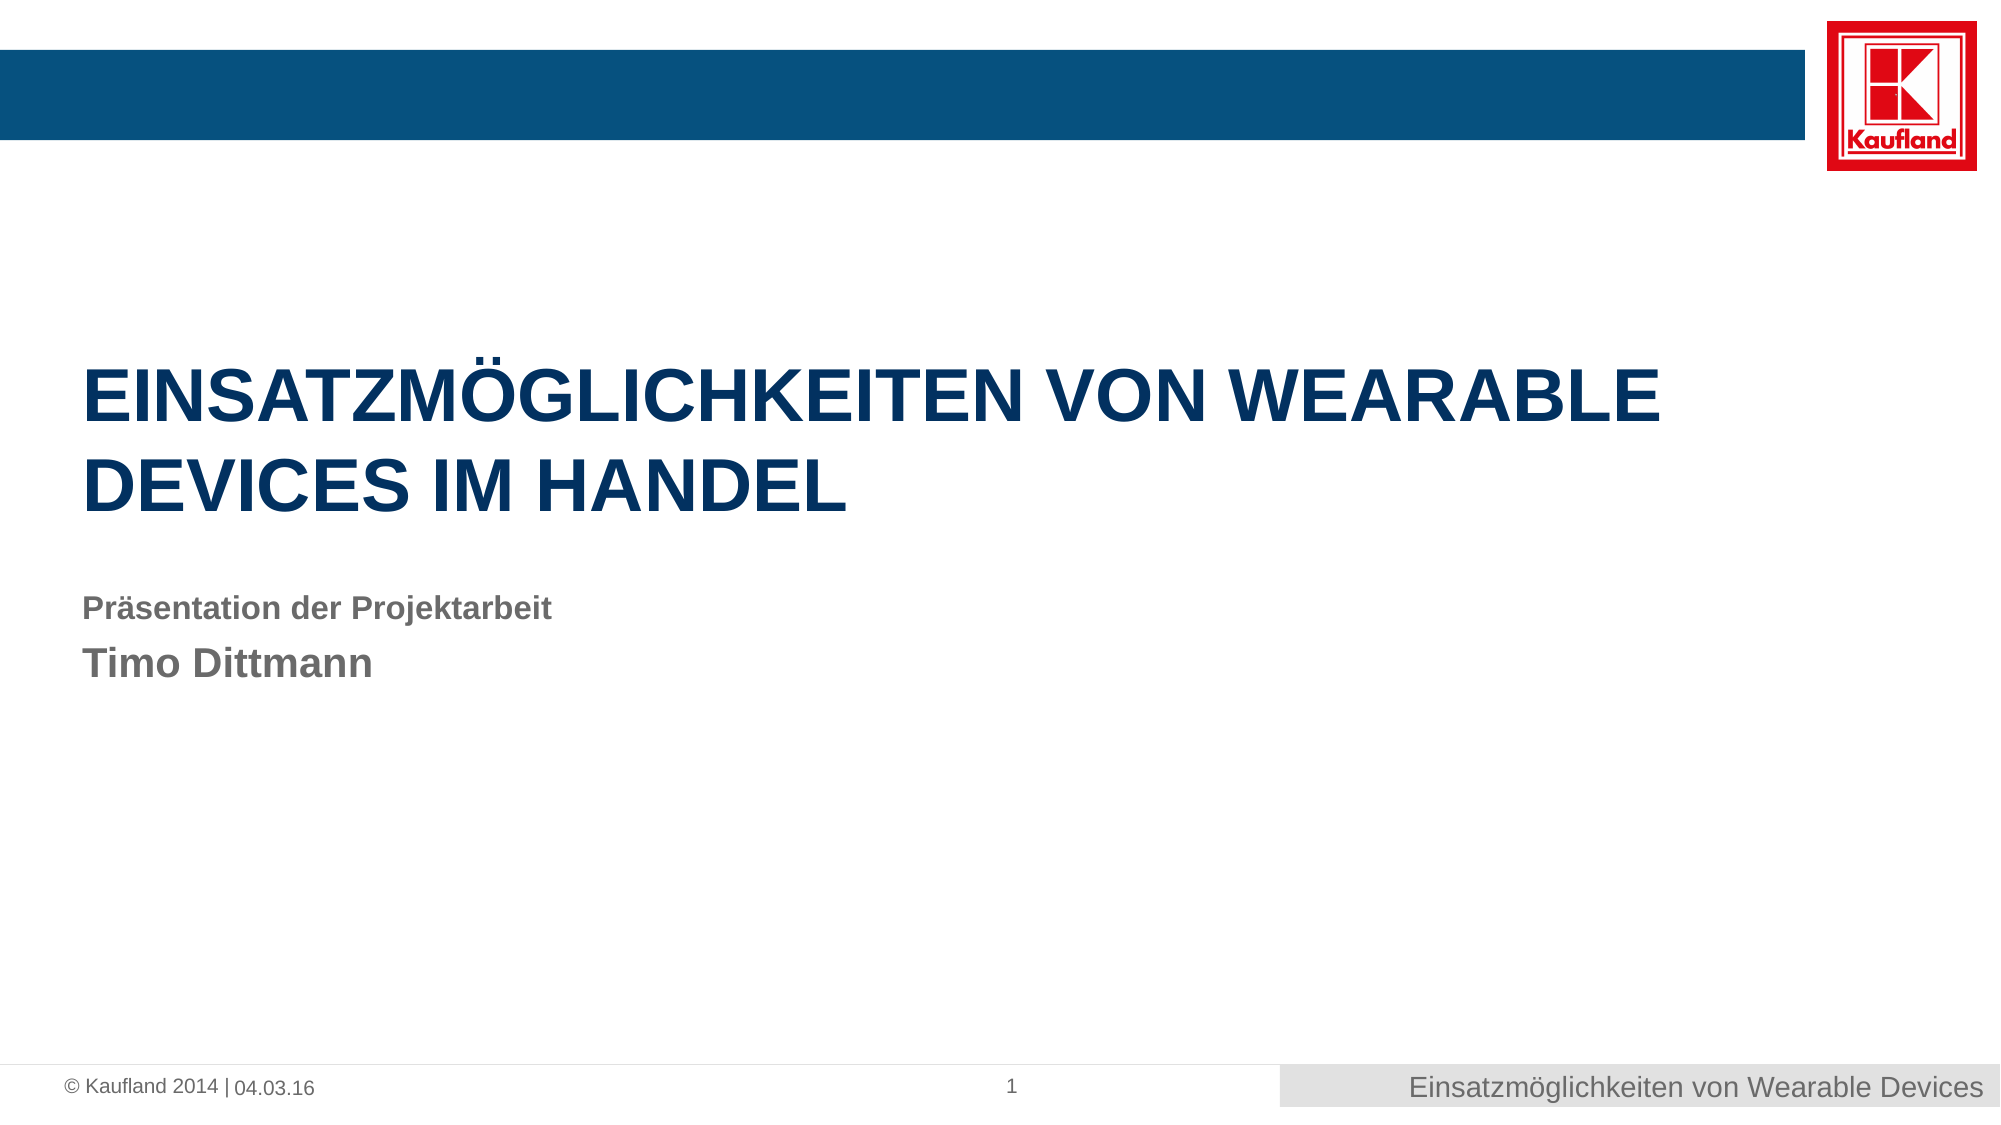

# Einsatzmöglichkeiten von Wearable Devices im Handel
Präsentation der Projektarbeit
Timo Dittmann
Einsatzmöglichkeiten von Wearable Devices
1
04.03.16